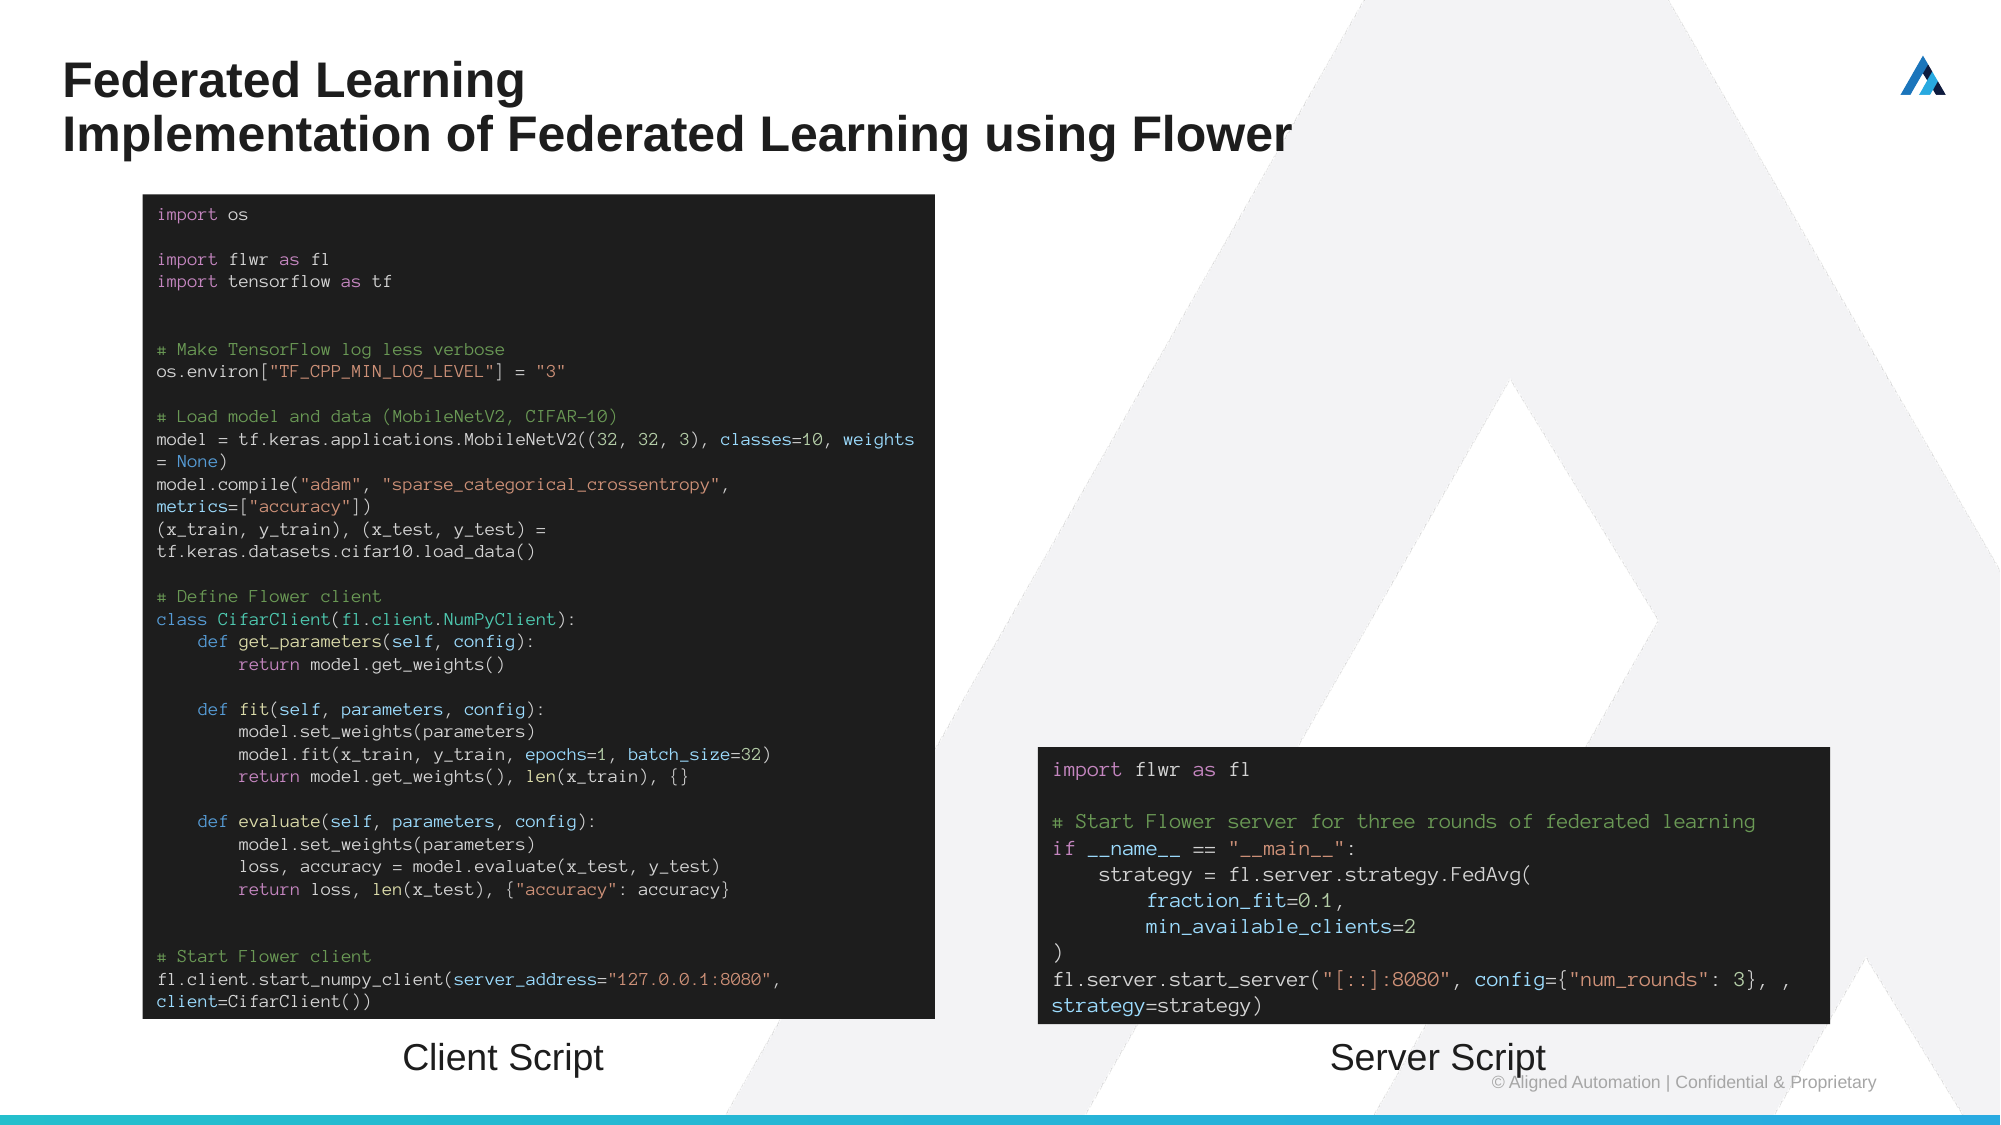

# Federated Learning Implementation of Federated Learning using Flower
import os
import flwr as fl
import tensorflow as tf
# Make TensorFlow log less verbose
os.environ["TF_CPP_MIN_LOG_LEVEL"] = "3"
# Load model and data (MobileNetV2, CIFAR-10)
model = tf.keras.applications.MobileNetV2((32, 32, 3), classes=10, weights = None)
model.compile("adam", "sparse_categorical_crossentropy", metrics=["accuracy"])
(x_train, y_train), (x_test, y_test) = tf.keras.datasets.cifar10.load_data()
# Define Flower client
class CifarClient(fl.client.NumPyClient):
    def get_parameters(self, config):
        return model.get_weights()
    def fit(self, parameters, config):
        model.set_weights(parameters)
        model.fit(x_train, y_train, epochs=1, batch_size=32)
        return model.get_weights(), len(x_train), {}
    def evaluate(self, parameters, config):
        model.set_weights(parameters)
        loss, accuracy = model.evaluate(x_test, y_test)
        return loss, len(x_test), {"accuracy": accuracy}
# Start Flower client
fl.client.start_numpy_client(server_address="127.0.0.1:8080", client=CifarClient())
import flwr as fl
# Start Flower server for three rounds of federated learning
if __name__ == "__main__":
    strategy = fl.server.strategy.FedAvg(
        fraction_fit=0.1,
        min_available_clients=2
)
fl.server.start_server("[::]:8080", config={"num_rounds": 3}, , strategy=strategy)
Client Script
Server Script